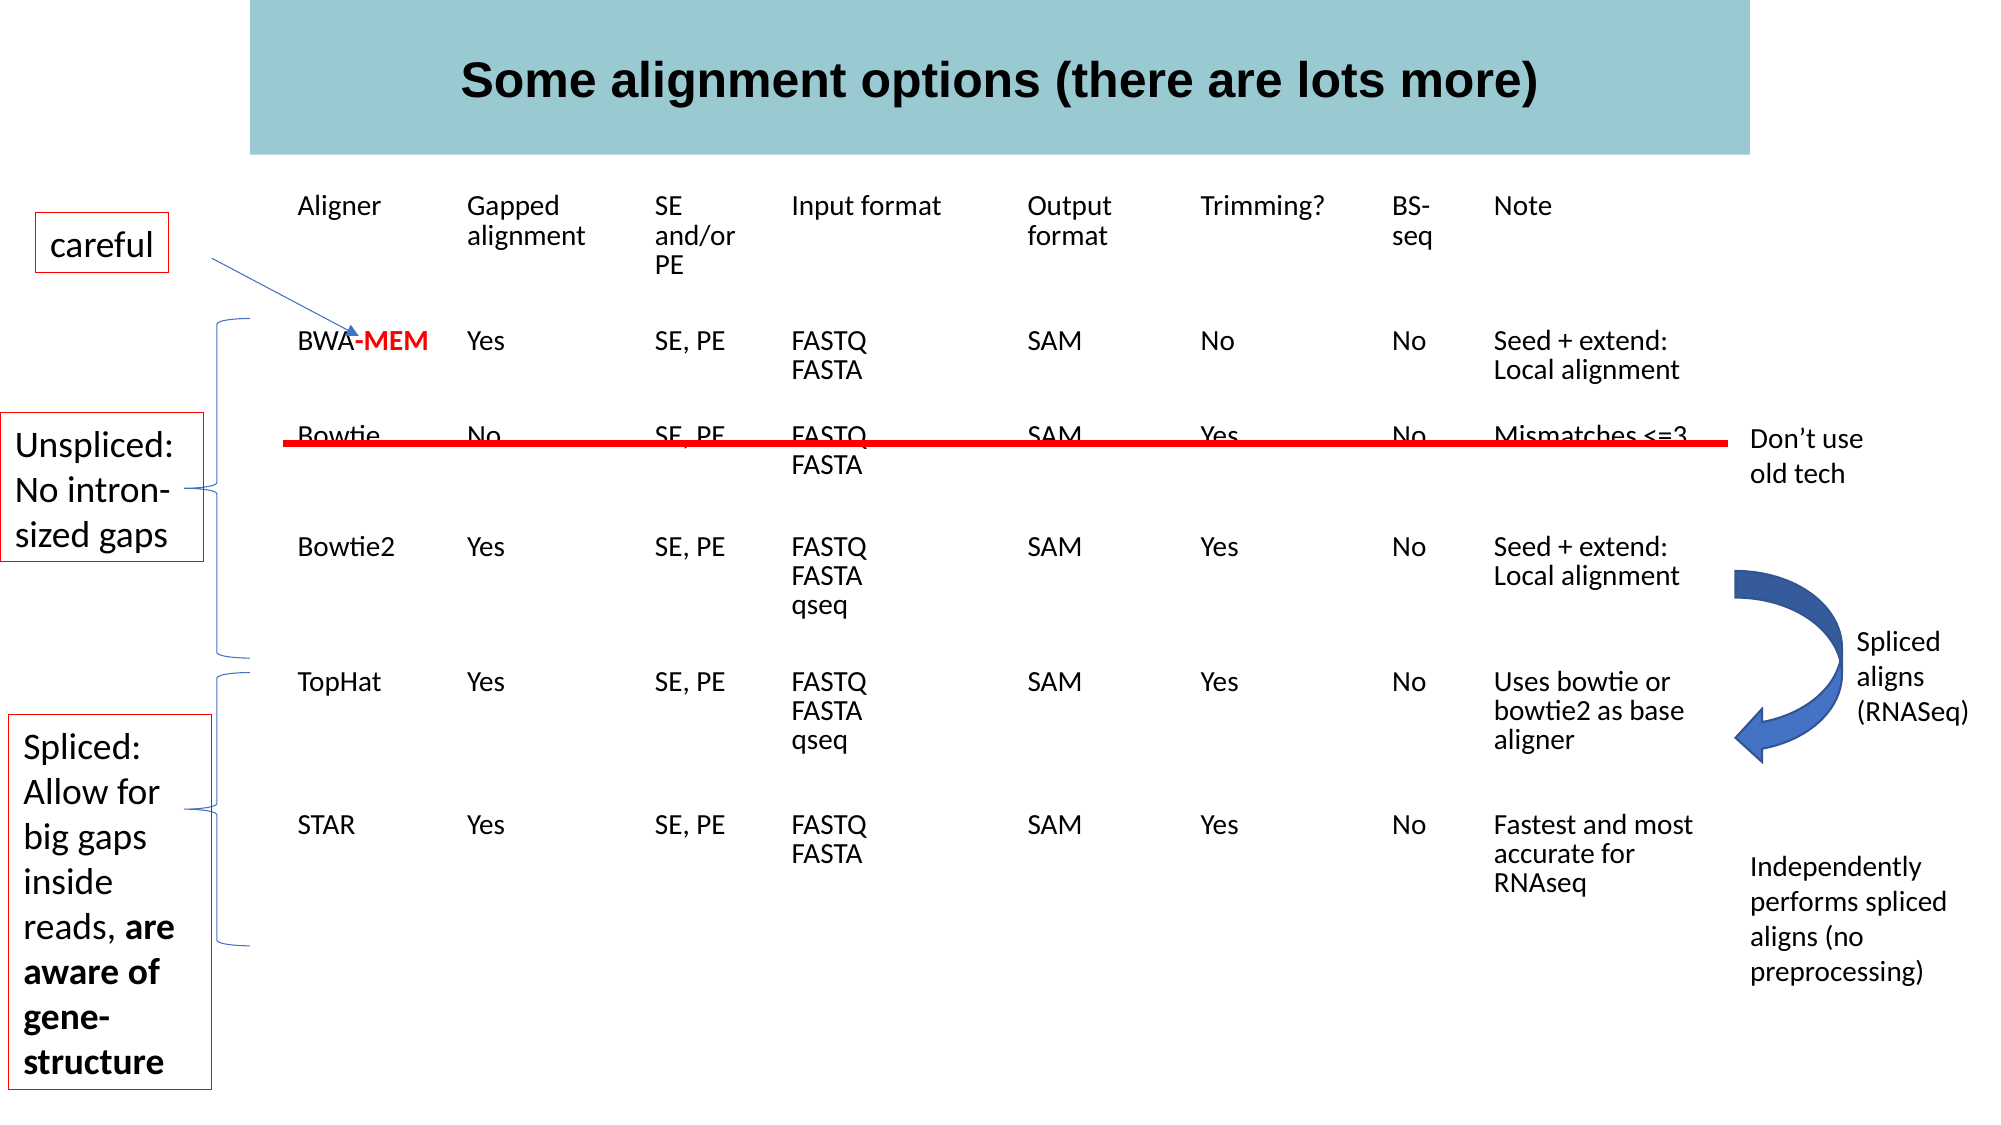

Some alignment options (there are lots more)
| Aligner | Gapped alignment | SE and/or PE | Input format | Output format | Trimming? | BS-seq | Note |
| --- | --- | --- | --- | --- | --- | --- | --- |
| BWA-MEM | Yes | SE, PE | FASTQ FASTA | SAM | No | No | Seed + extend: Local alignment |
| Bowtie | No | SE, PE | FASTQ FASTA | SAM | Yes | No | Mismatches <=3 |
| Bowtie2 | Yes | SE, PE | FASTQ FASTA qseq | SAM | Yes | No | Seed + extend: Local alignment |
| TopHat | Yes | SE, PE | FASTQ FASTA qseq | SAM | Yes | No | Uses bowtie or bowtie2 as base aligner |
| STAR | Yes | SE, PE | FASTQ FASTA | SAM | Yes | No | Fastest and most accurate for RNAseq |
careful

Unspliced:
No intron-sized gaps
Don’t use old tech

Spliced aligns
(RNASeq)

Spliced:
Allow for big gaps inside reads, are aware of gene-structure
Independently performs spliced aligns (no preprocessing)